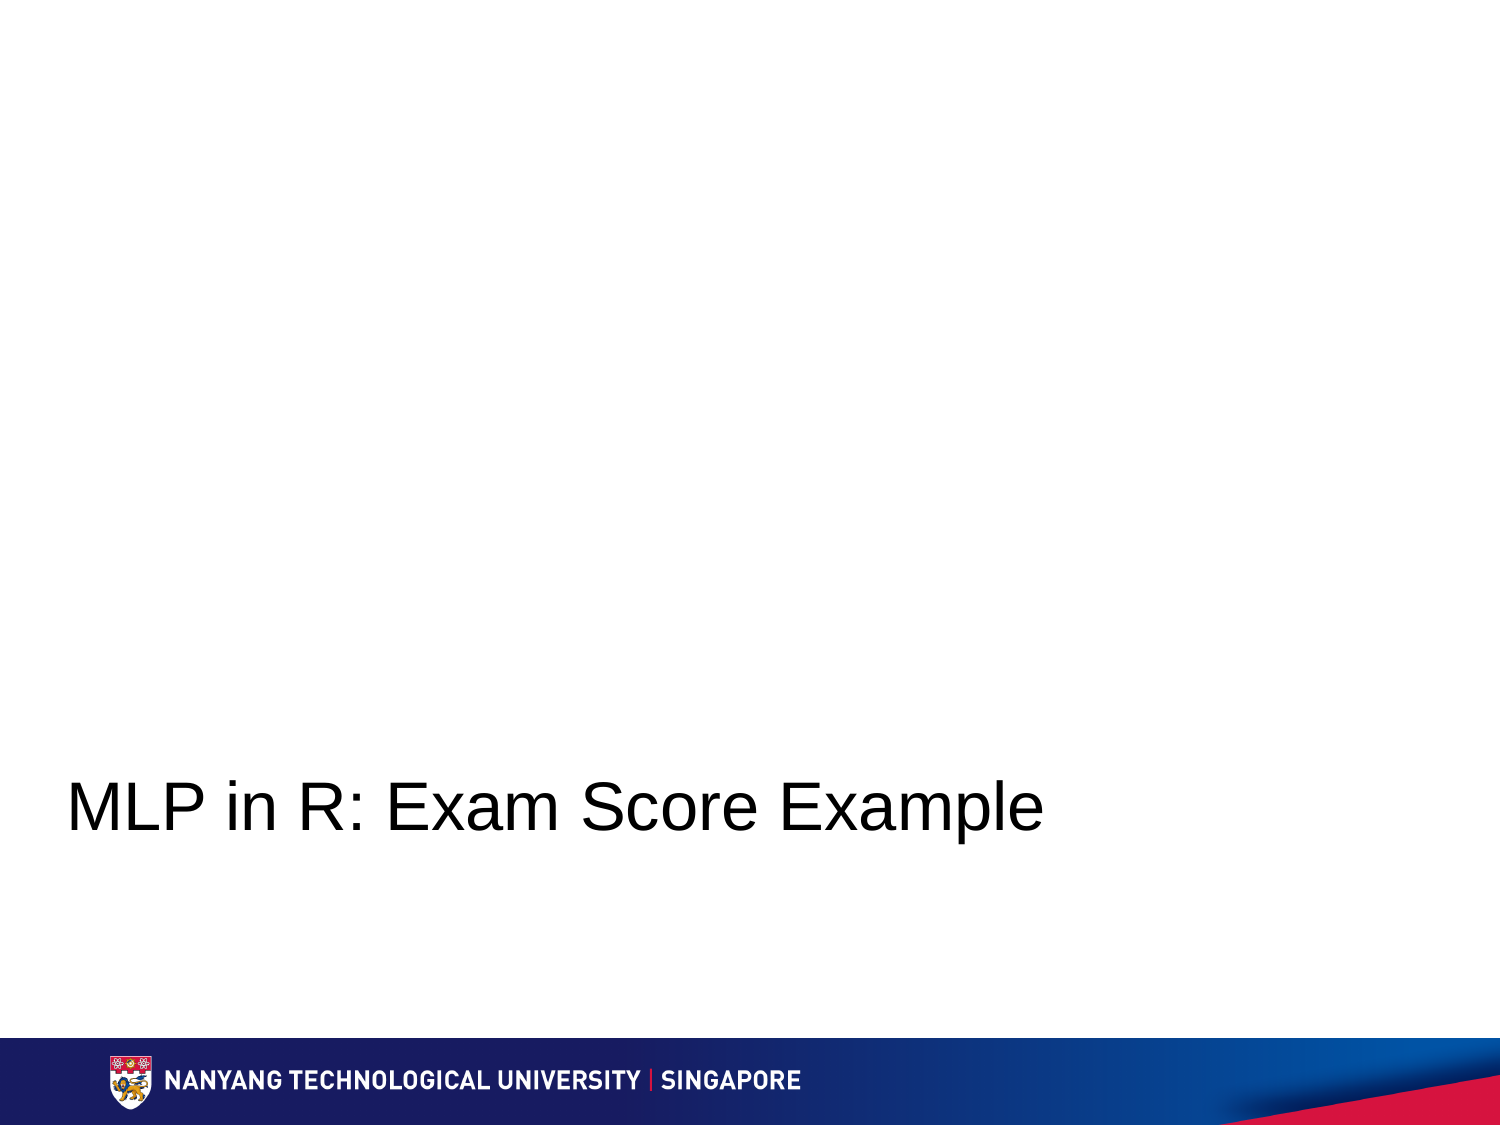

# MLP in R: Exam Score Example